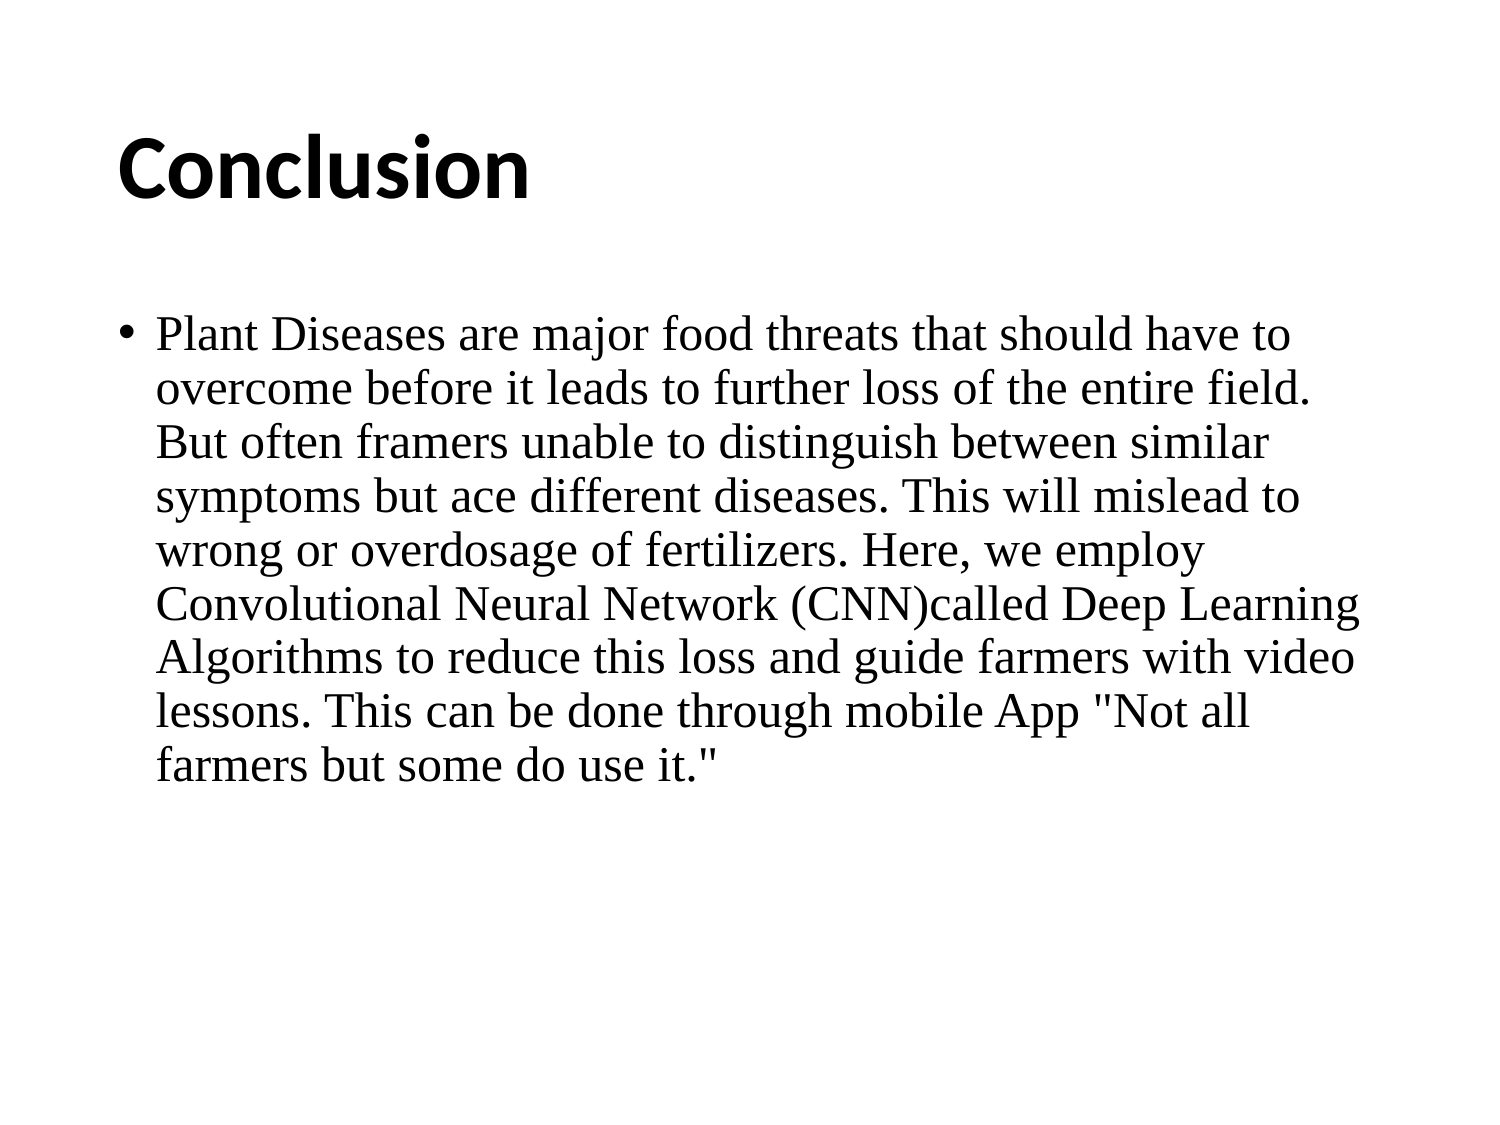

# Conclusion
Plant Diseases are major food threats that should have to overcome before it leads to further loss of the entire field. But often framers unable to distinguish between similar symptoms but ace different diseases. This will mislead to wrong or overdosage of fertilizers. Here, we employ Convolutional Neural Network (CNN)called Deep Learning Algorithms to reduce this loss and guide farmers with video lessons. This can be done through mobile App "Not all farmers but some do use it."